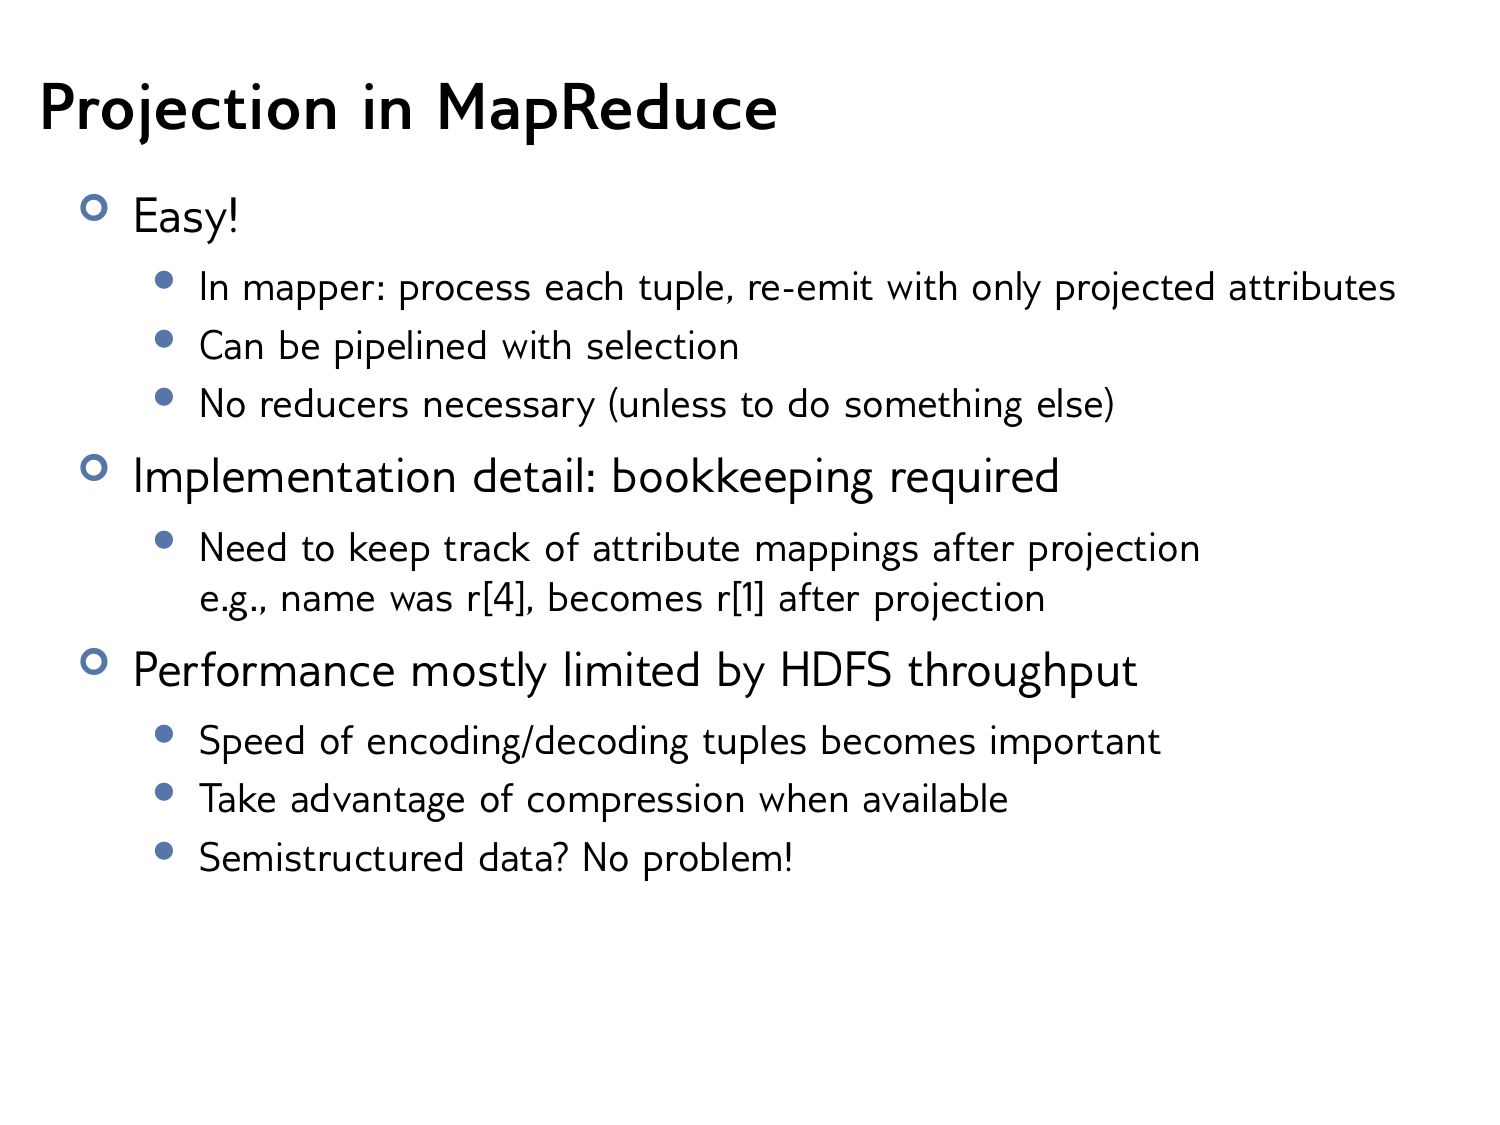

# Projection in MapReduce
Easy!
In mapper: process each tuple, re-emit with only projected attributes
Can be pipelined with selection
No reducers necessary (unless to do something else)
Implementation detail: bookkeeping required
Need to keep track of attribute mappings after projection
e.g., name was r[4], becomes r[1] after projection
Performance mostly limited by HDFS throughput
Speed of encoding/decoding tuples becomes important
Take advantage of compression when available
Semistructured data? No problem!